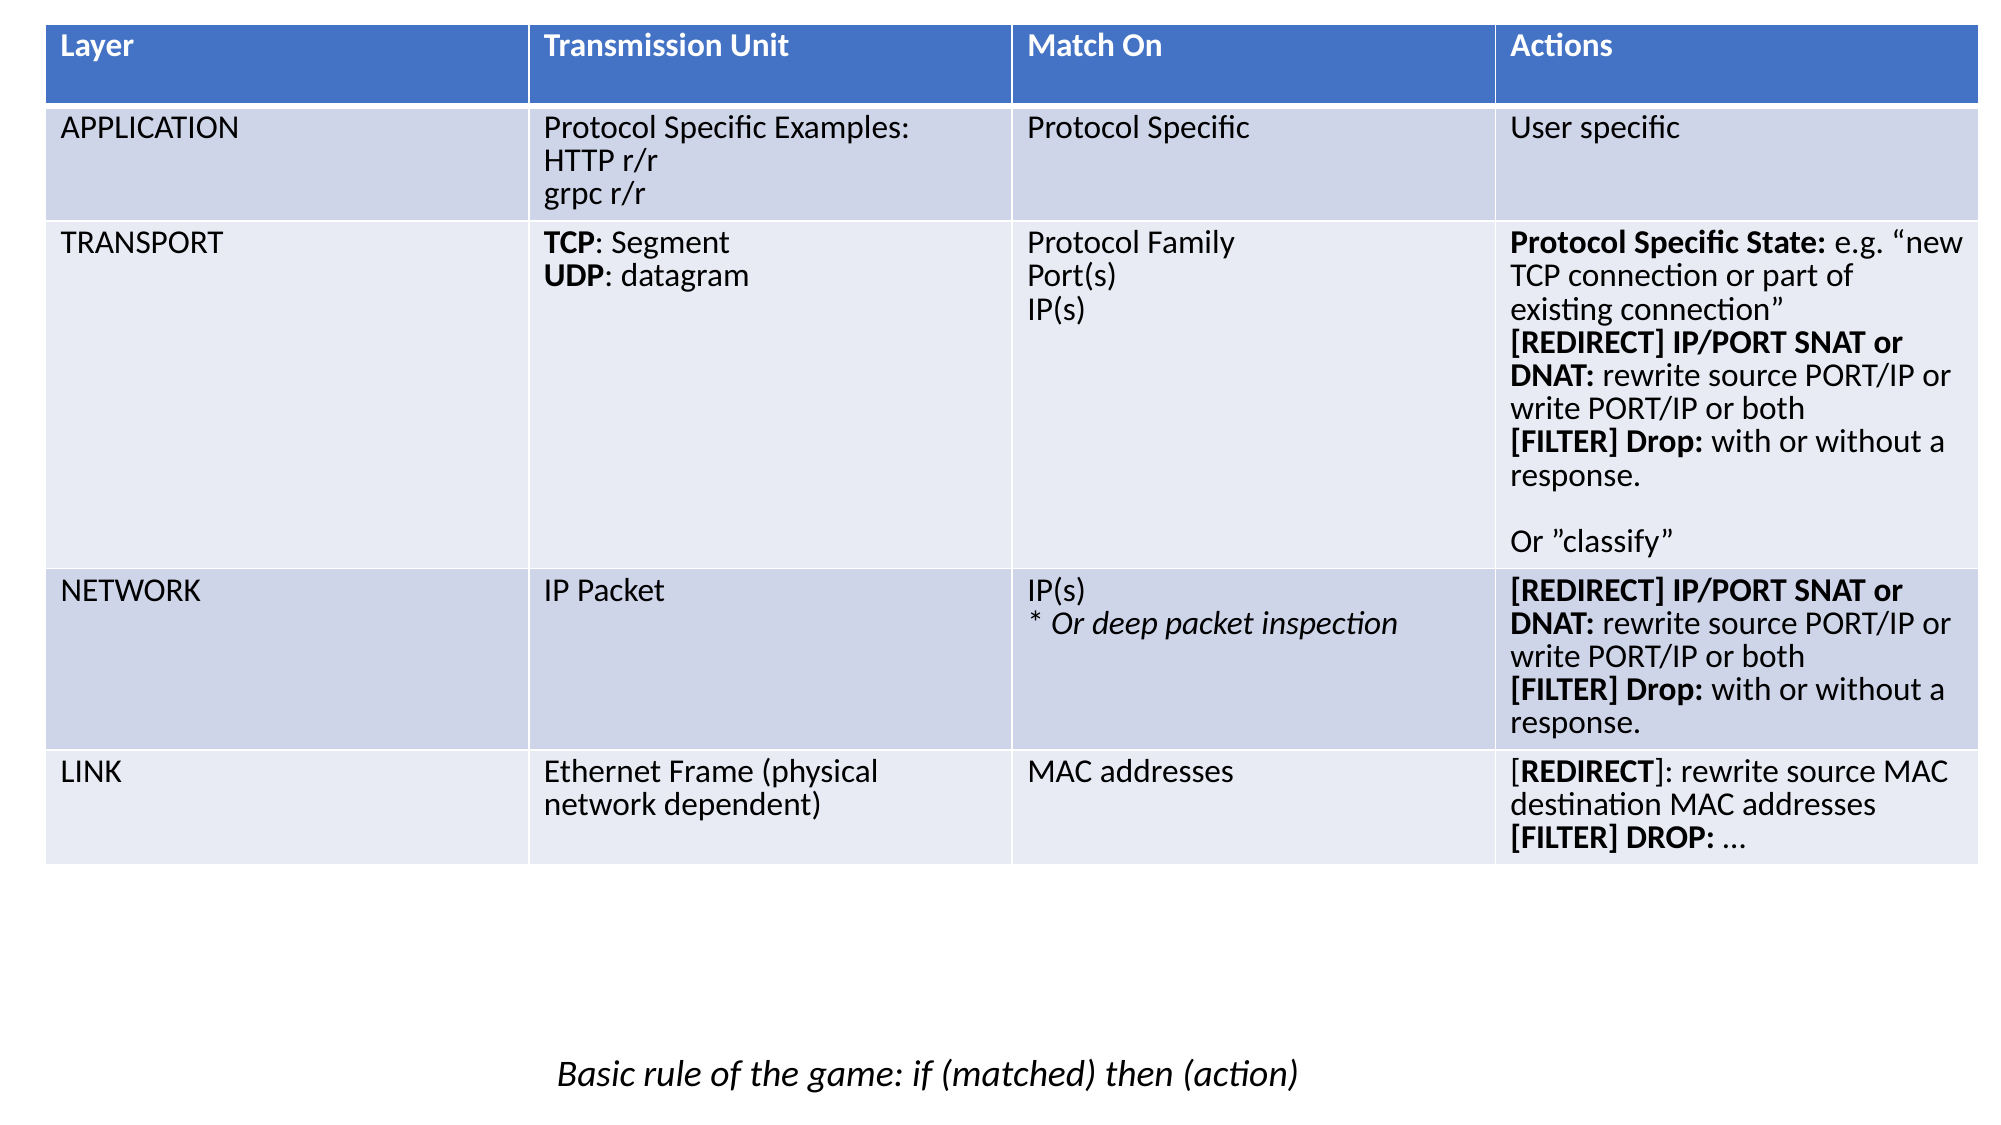

| Layer | Transmission Unit | Match On | Actions |
| --- | --- | --- | --- |
| APPLICATION | Protocol Specific Examples: HTTP r/r grpc r/r | Protocol Specific | User specific |
| TRANSPORT | TCP: Segment UDP: datagram | Protocol Family Port(s) IP(s) | Protocol Specific State: e.g. “new TCP connection or part of existing connection” [REDIRECT] IP/PORT SNAT or DNAT: rewrite source PORT/IP or write PORT/IP or both [FILTER] Drop: with or without a response. Or ”classify” |
| NETWORK | IP Packet | IP(s) \* Or deep packet inspection | [REDIRECT] IP/PORT SNAT or DNAT: rewrite source PORT/IP or write PORT/IP or both [FILTER] Drop: with or without a response. |
| LINK | Ethernet Frame (physical network dependent) | MAC addresses | [REDIRECT]: rewrite source MAC destination MAC addresses [FILTER] DROP: … |
Basic rule of the game: if (matched) then (action)